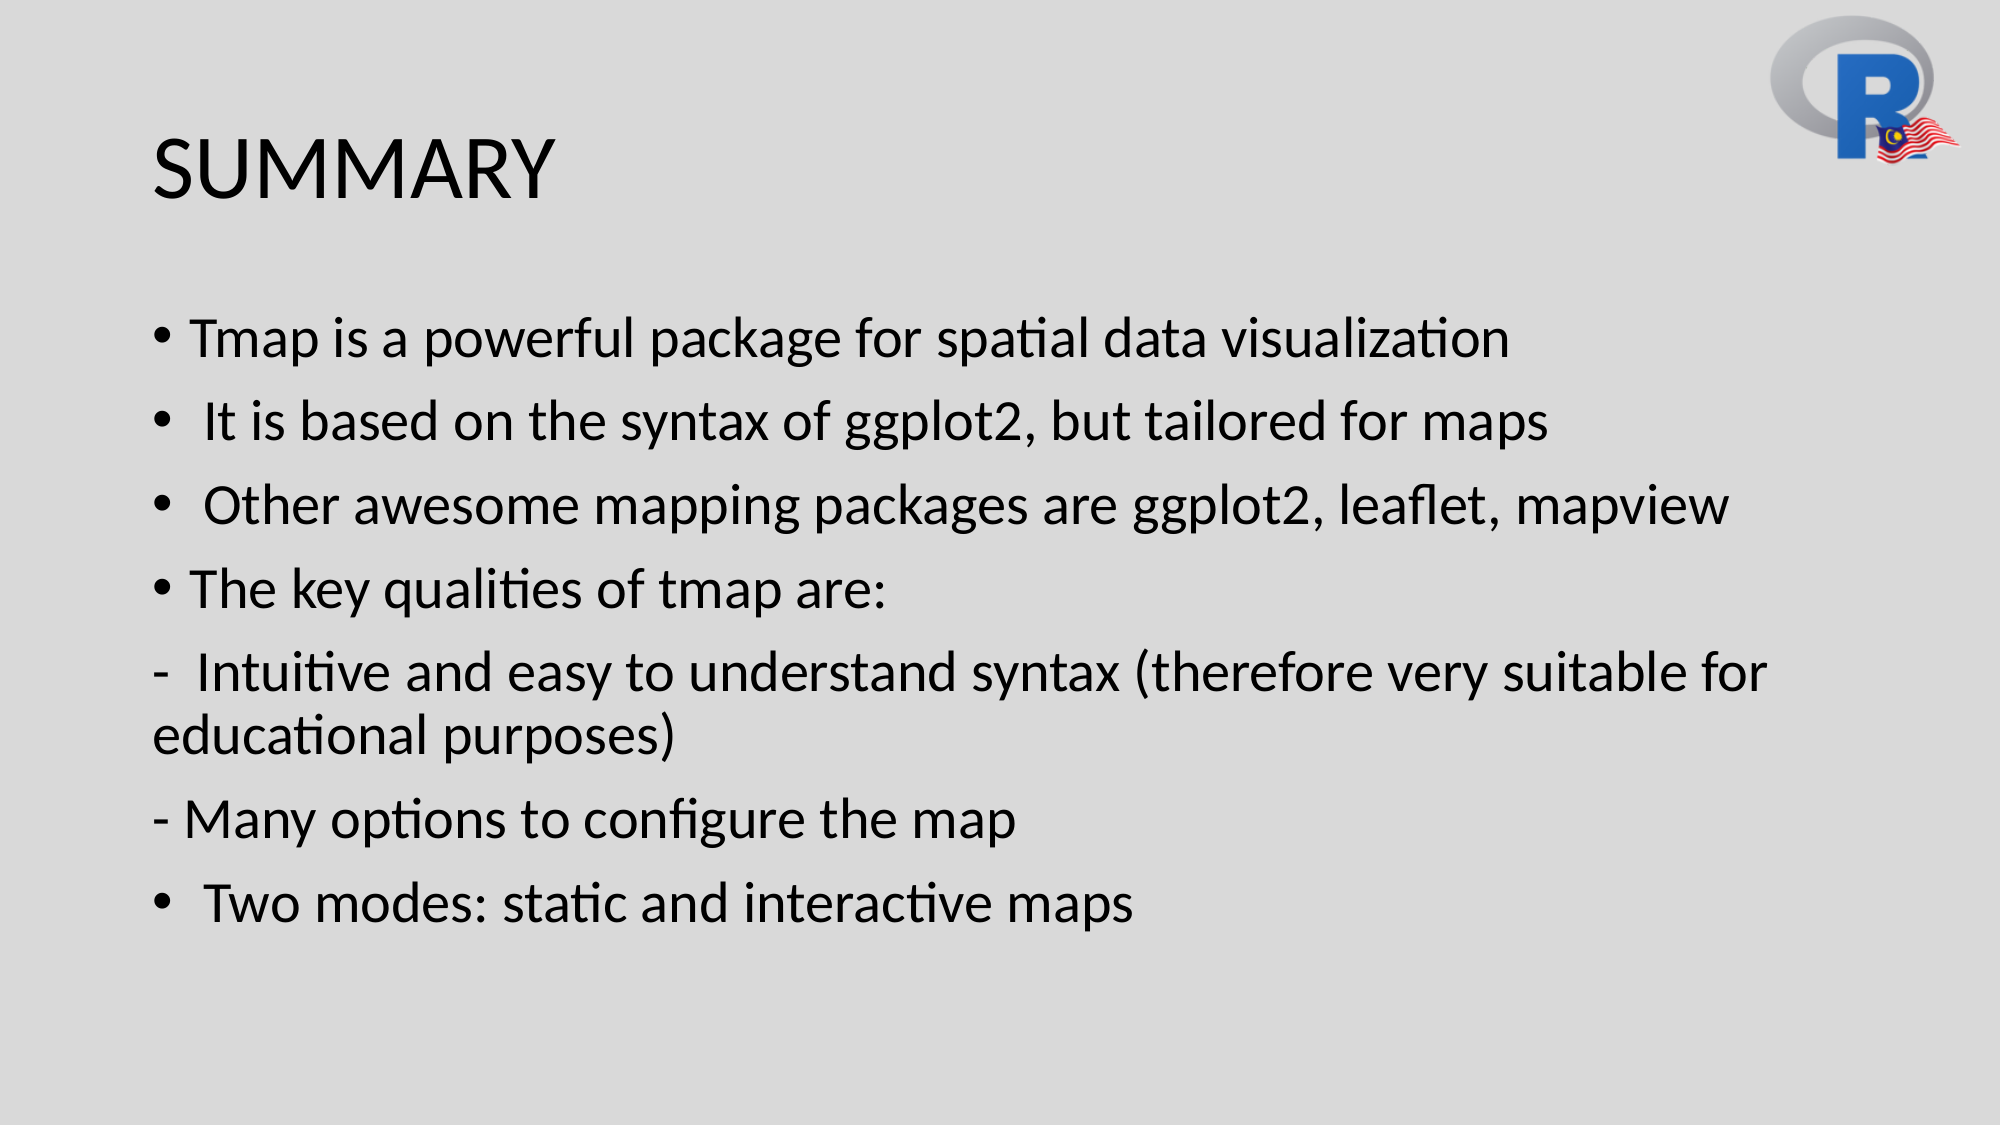

# SUMMARY
Tmap is a powerful package for spatial data visualization
 It is based on the syntax of ggplot2, but tailored for maps
 Other awesome mapping packages are ggplot2, leaflet, mapview
The key qualities of tmap are:
-  Intuitive and easy to understand syntax (therefore very suitable for educational purposes)
- Many options to configure the map
 Two modes: static and interactive maps